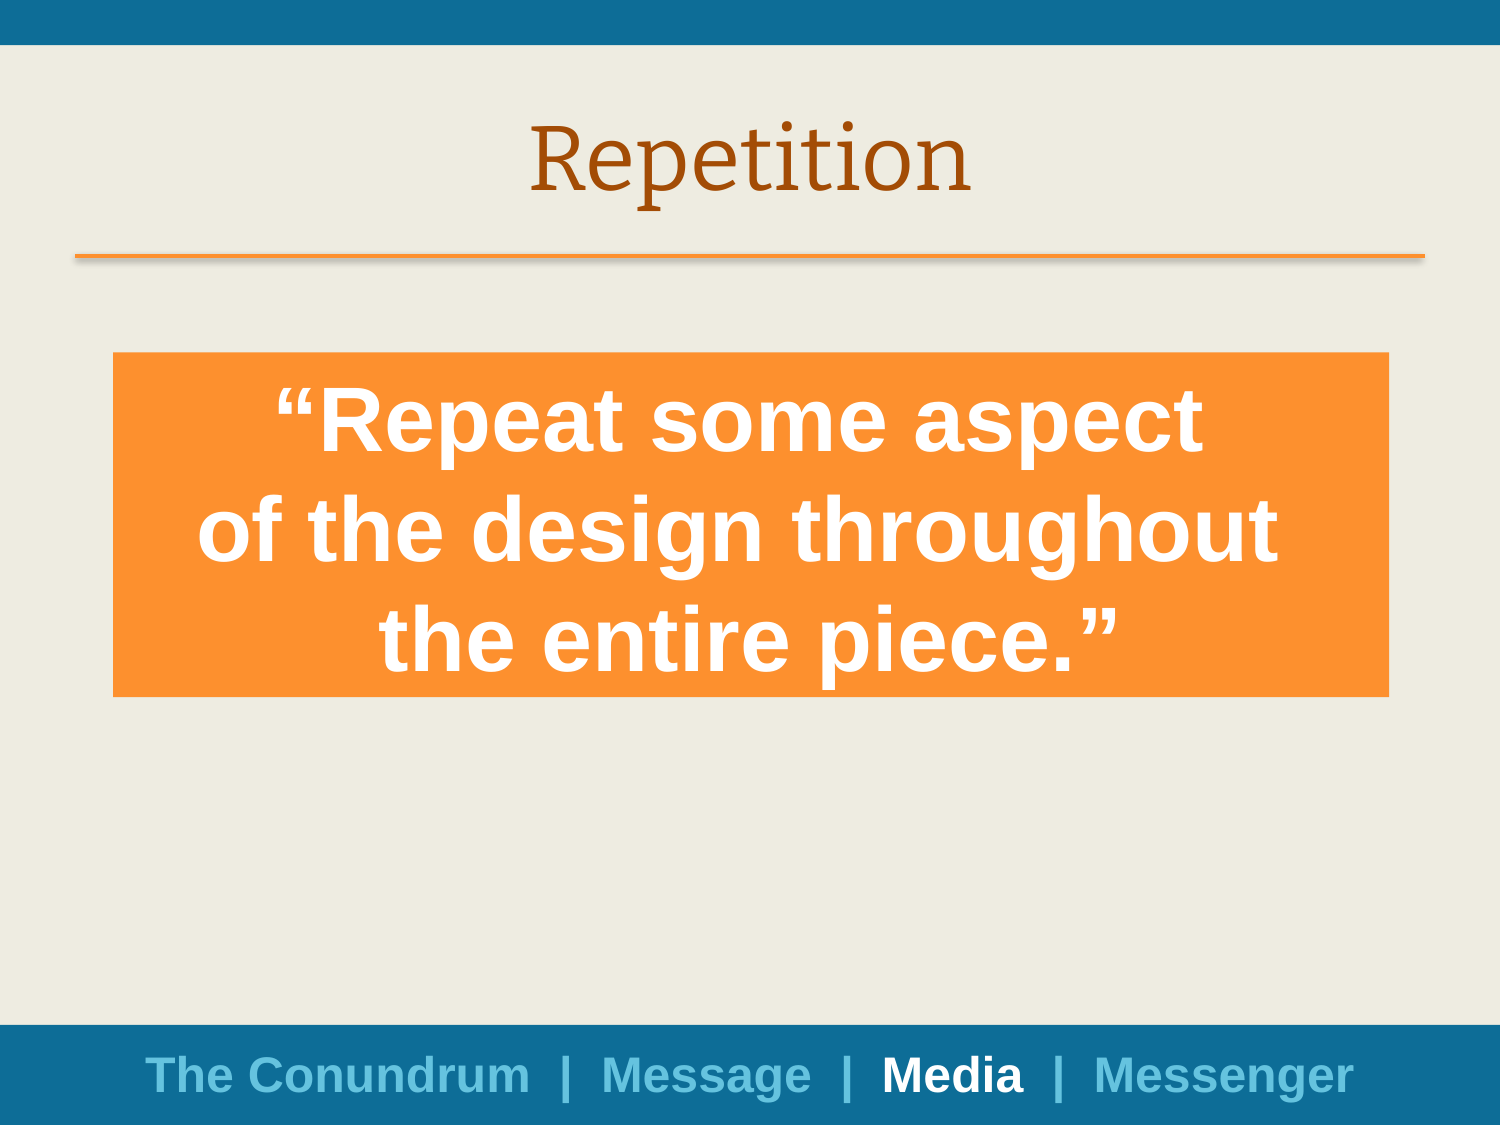

# Repetition
“Repeat some aspect
of the design throughout
the entire piece.”
The Conundrum  |  Message  |  Media  |  Messenger